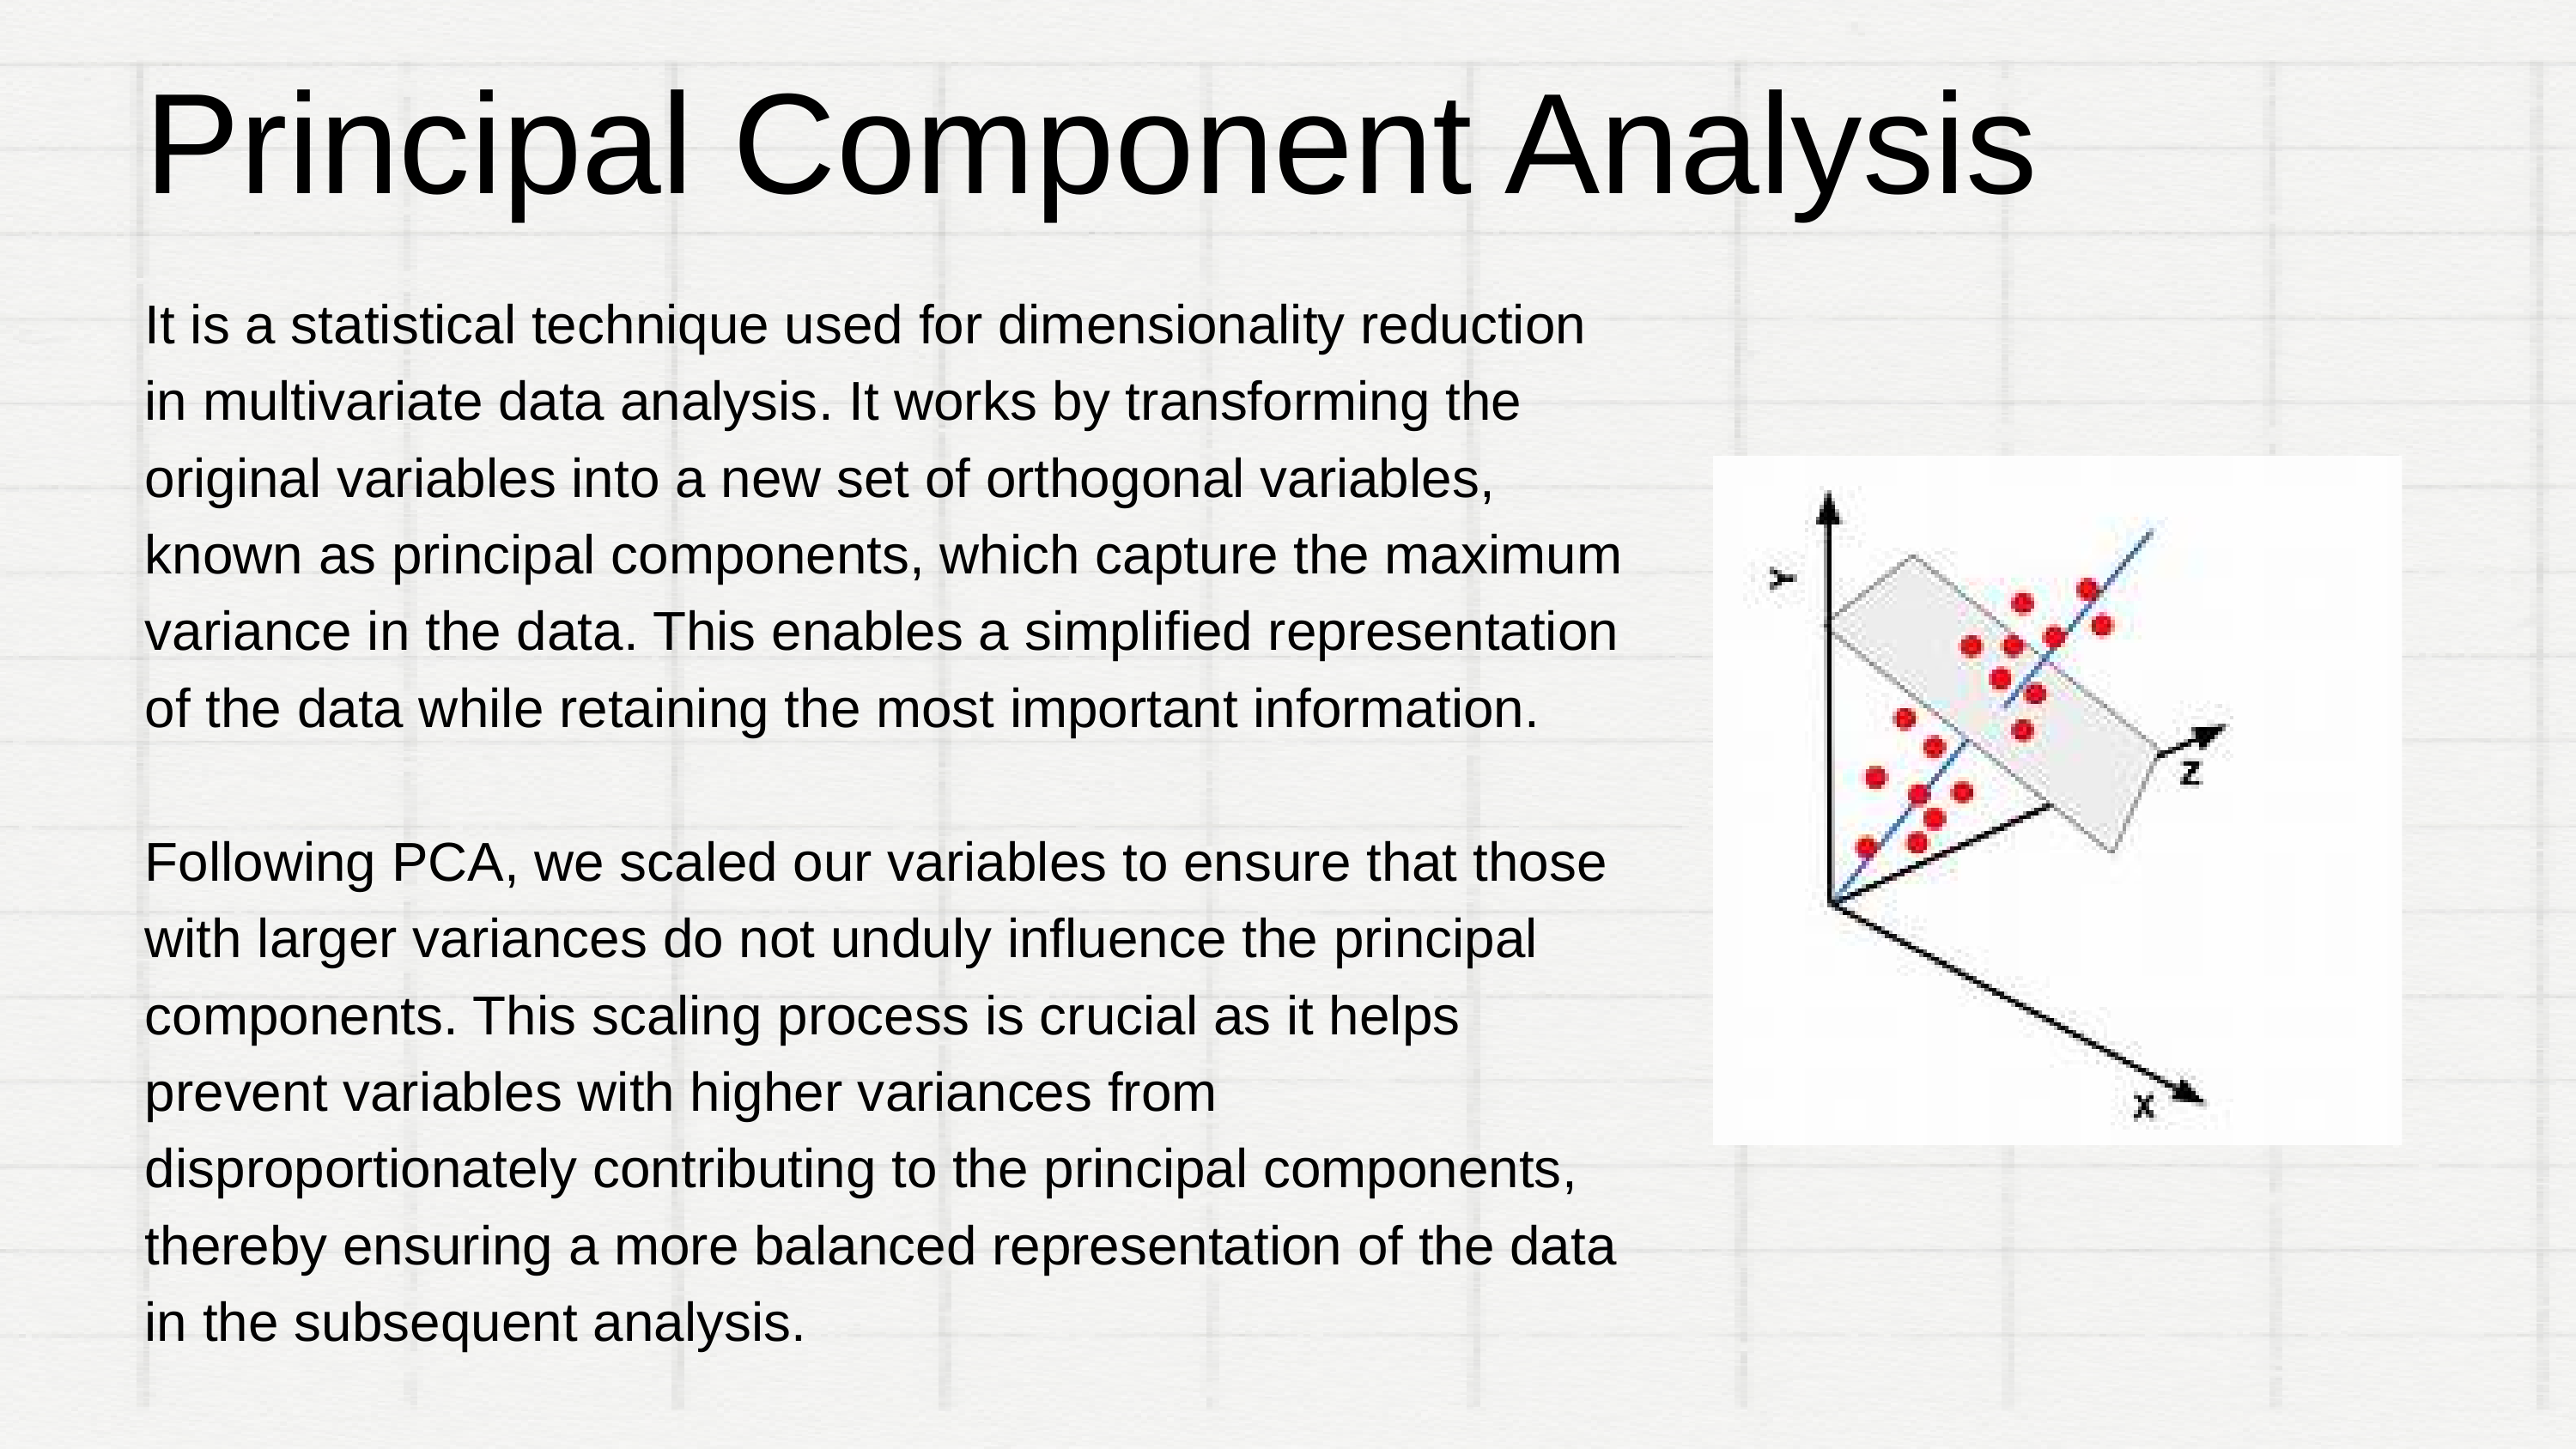

Principal Component Analysis
It is a statistical technique used for dimensionality reduction in multivariate data analysis. It works by transforming the original variables into a new set of orthogonal variables, known as principal components, which capture the maximum variance in the data. This enables a simplified representation of the data while retaining the most important information.

Following PCA, we scaled our variables to ensure that those with larger variances do not unduly influence the principal components. This scaling process is crucial as it helps prevent variables with higher variances from disproportionately contributing to the principal components, thereby ensuring a more balanced representation of the data in the subsequent analysis.